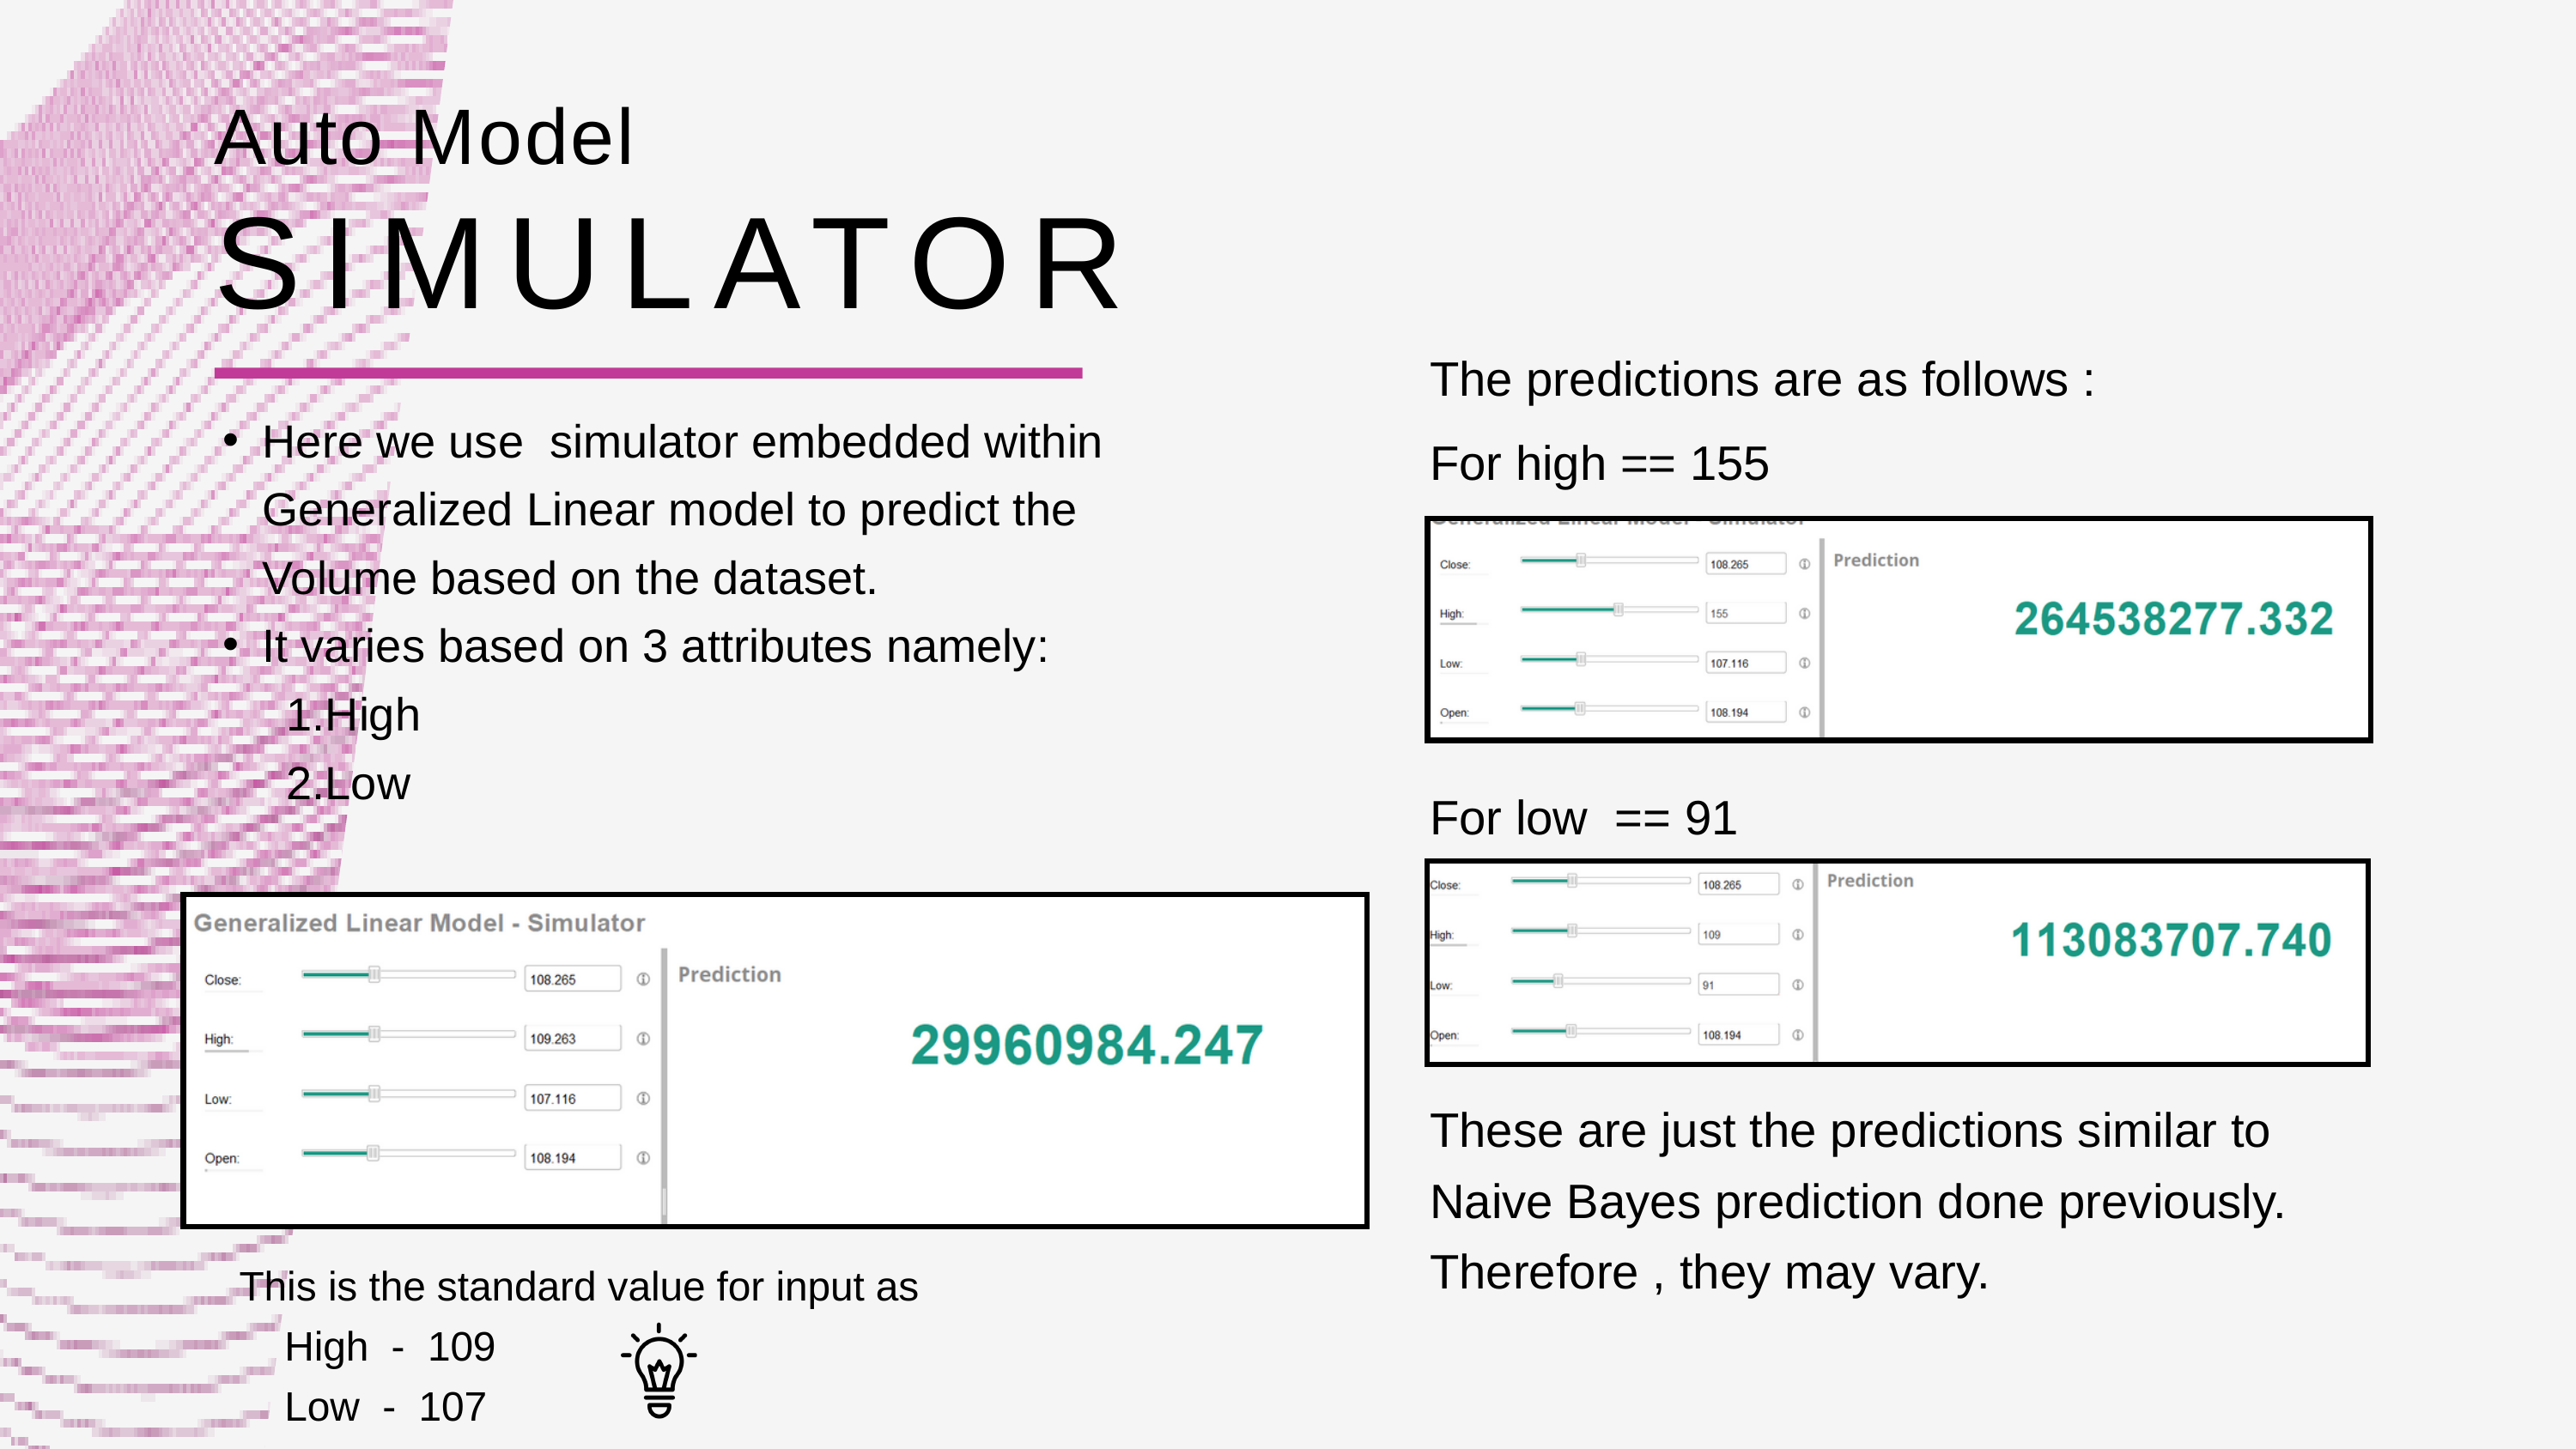

Auto Model

SIMULATOR
The predictions are as follows :

Here we use  simulator embedded within Generalized Linear model to predict the Volume based on the dataset.
It varies based on 3 attributes namely:
        1.High
        2.Low
For high == 155

For low  == 91

These are just the predictions similar to Naive Bayes prediction done previously.
Therefore , they may vary.
This is the standard value for input as
    High  -  109
    Low  -  107